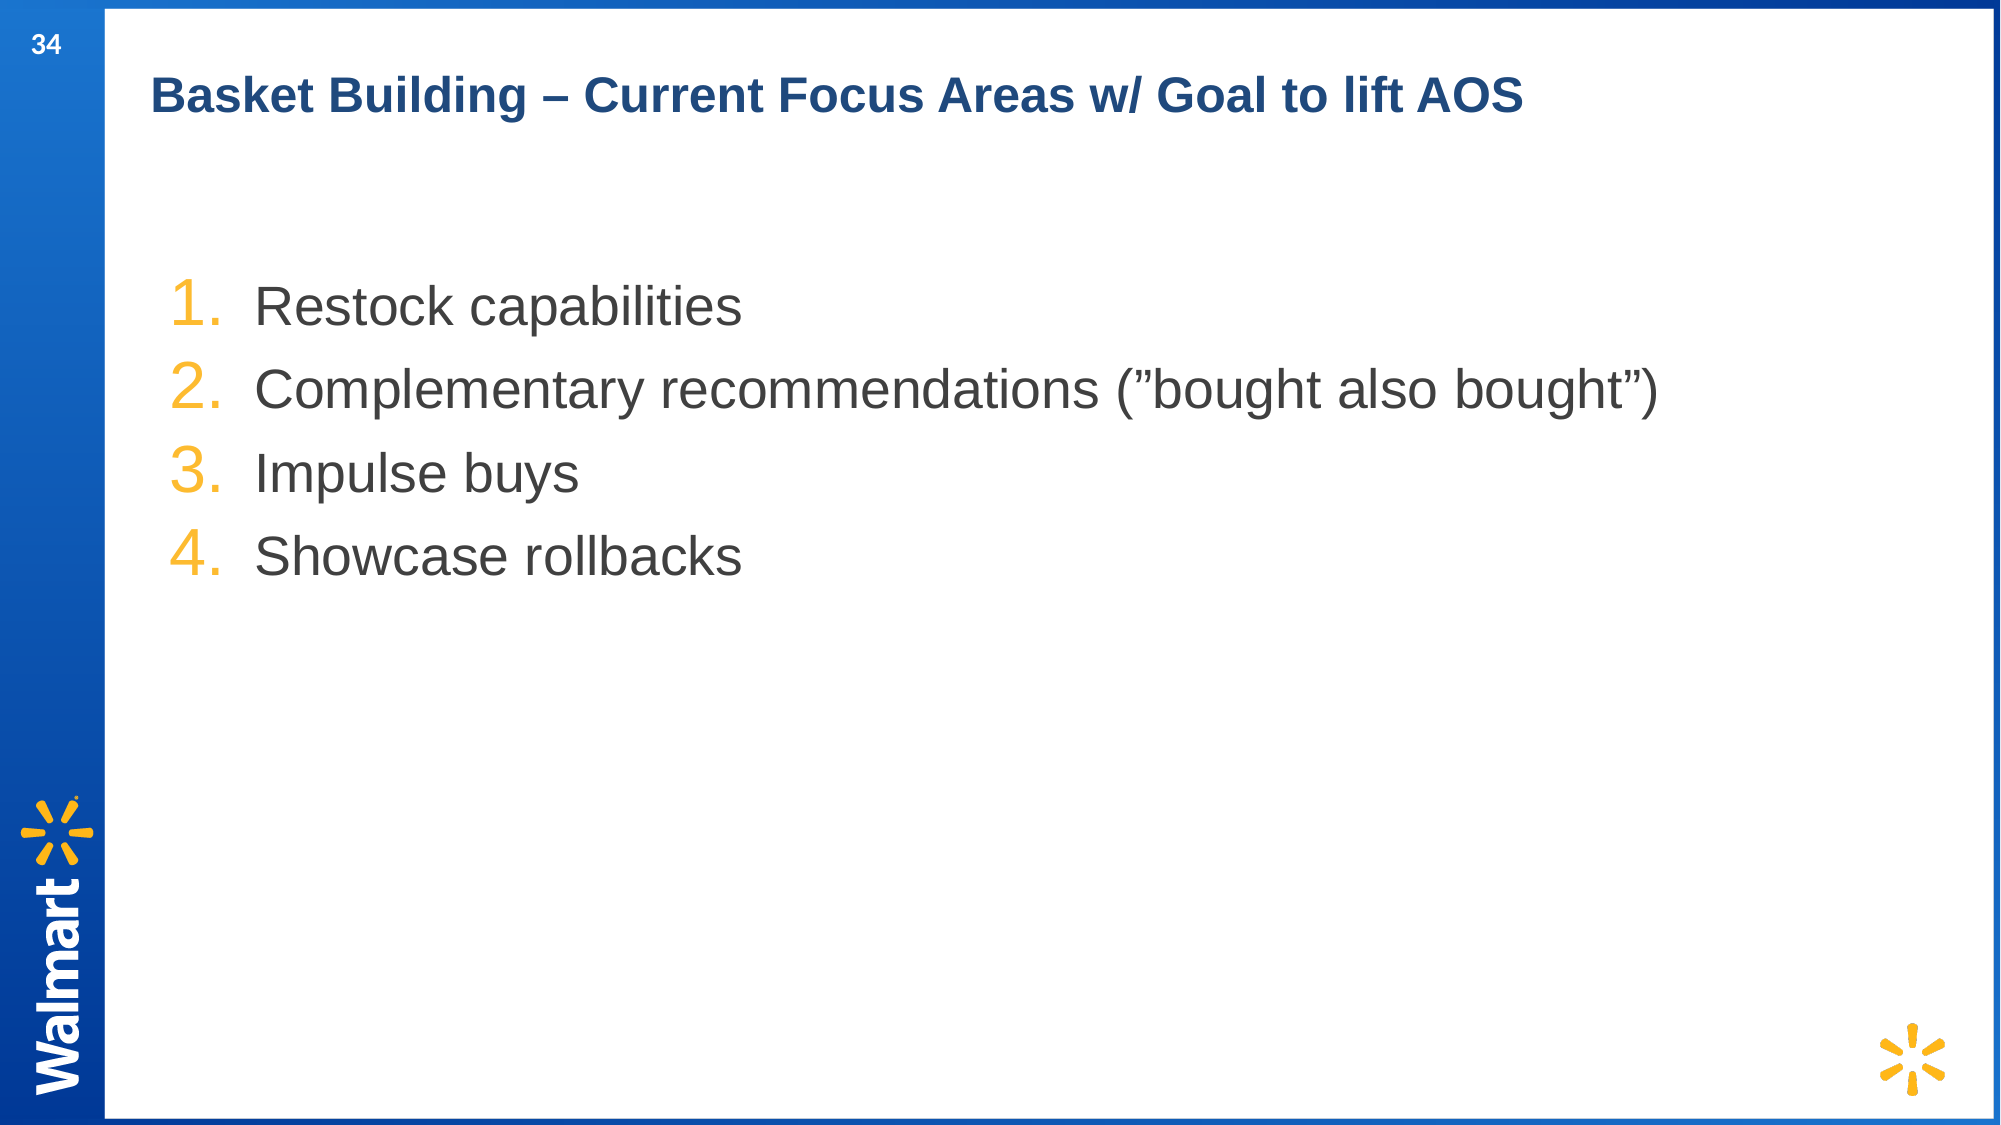

Basket Building – Current Focus Areas w/ Goal to lift AOS

Restock capabilities
Complementary recommendations (”bought also bought”)
Impulse buys
Showcase rollbacks